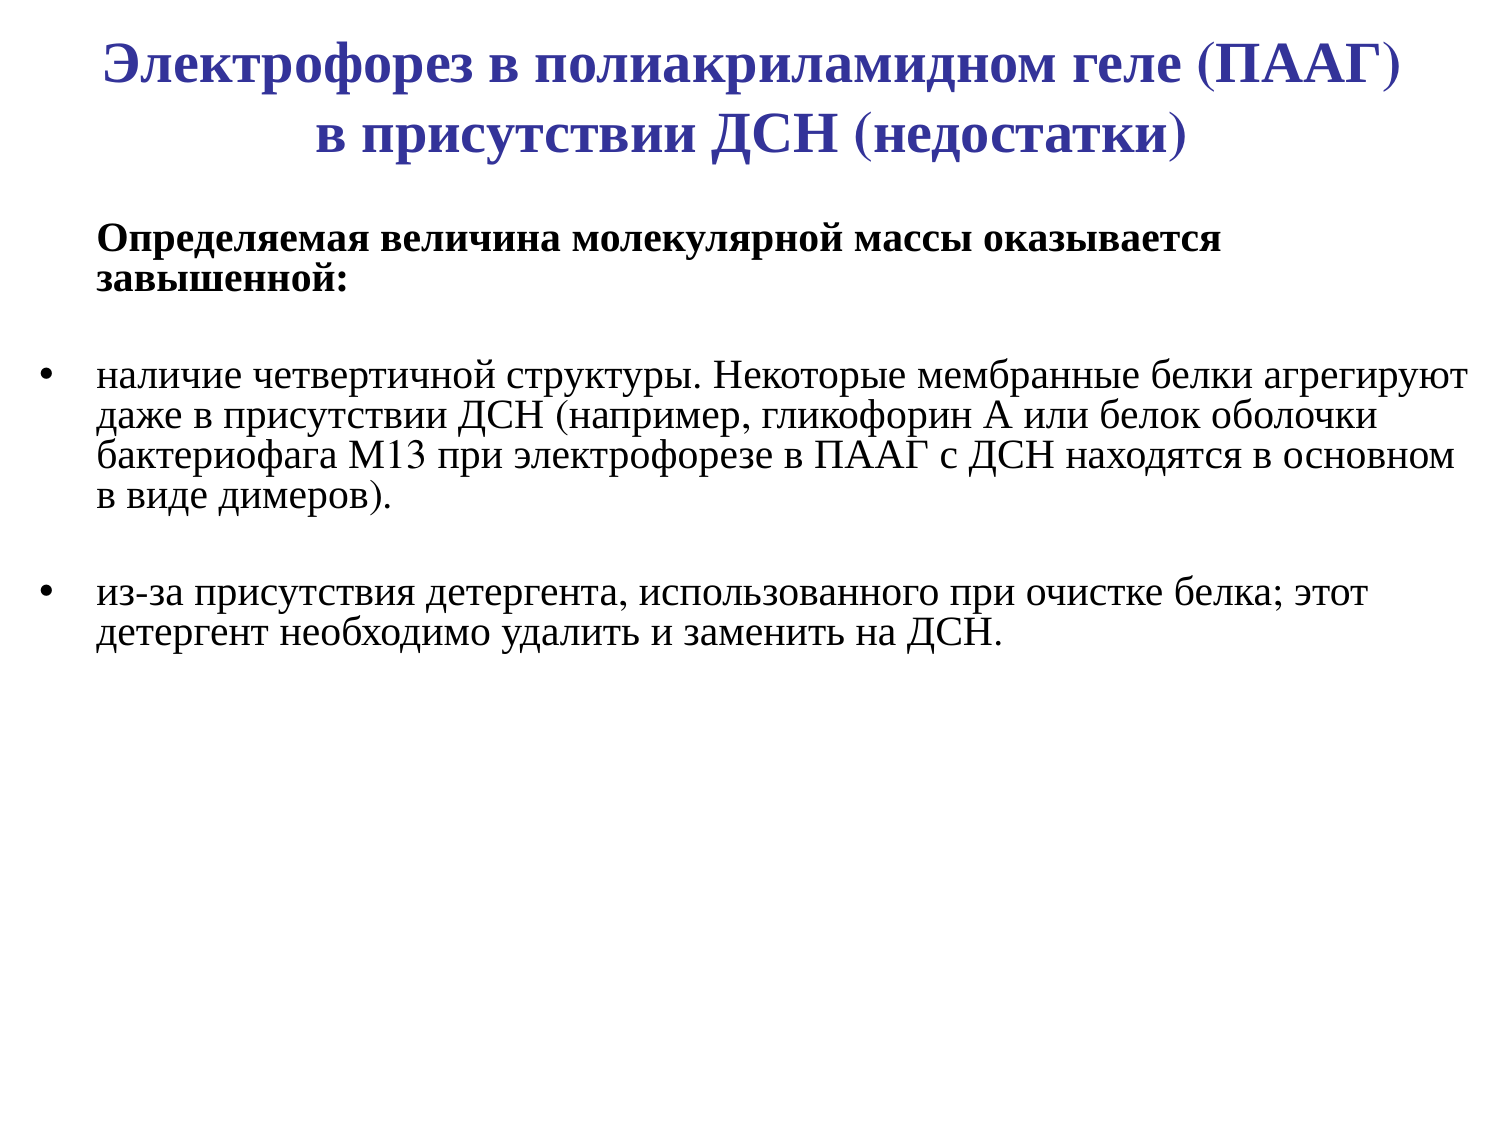

# Электрофорез в полиакриламидном геле (ПААГ) в присутствии ДСН (недостатки)
	Определяемая величина молекулярной массы оказывается завышенной:

наличие четвертичной структуры. Некоторые мембранные белки агрегируют даже в присутствии ДСН (например, гликофорин А или белок оболочки бактериофага М13 при электрофорезе в ПААГ с ДСН находятся в основном в виде димеров).

из-за присутствия детергента, использованного при очистке белка; этот детергент необходимо удалить и заменить на ДСН.